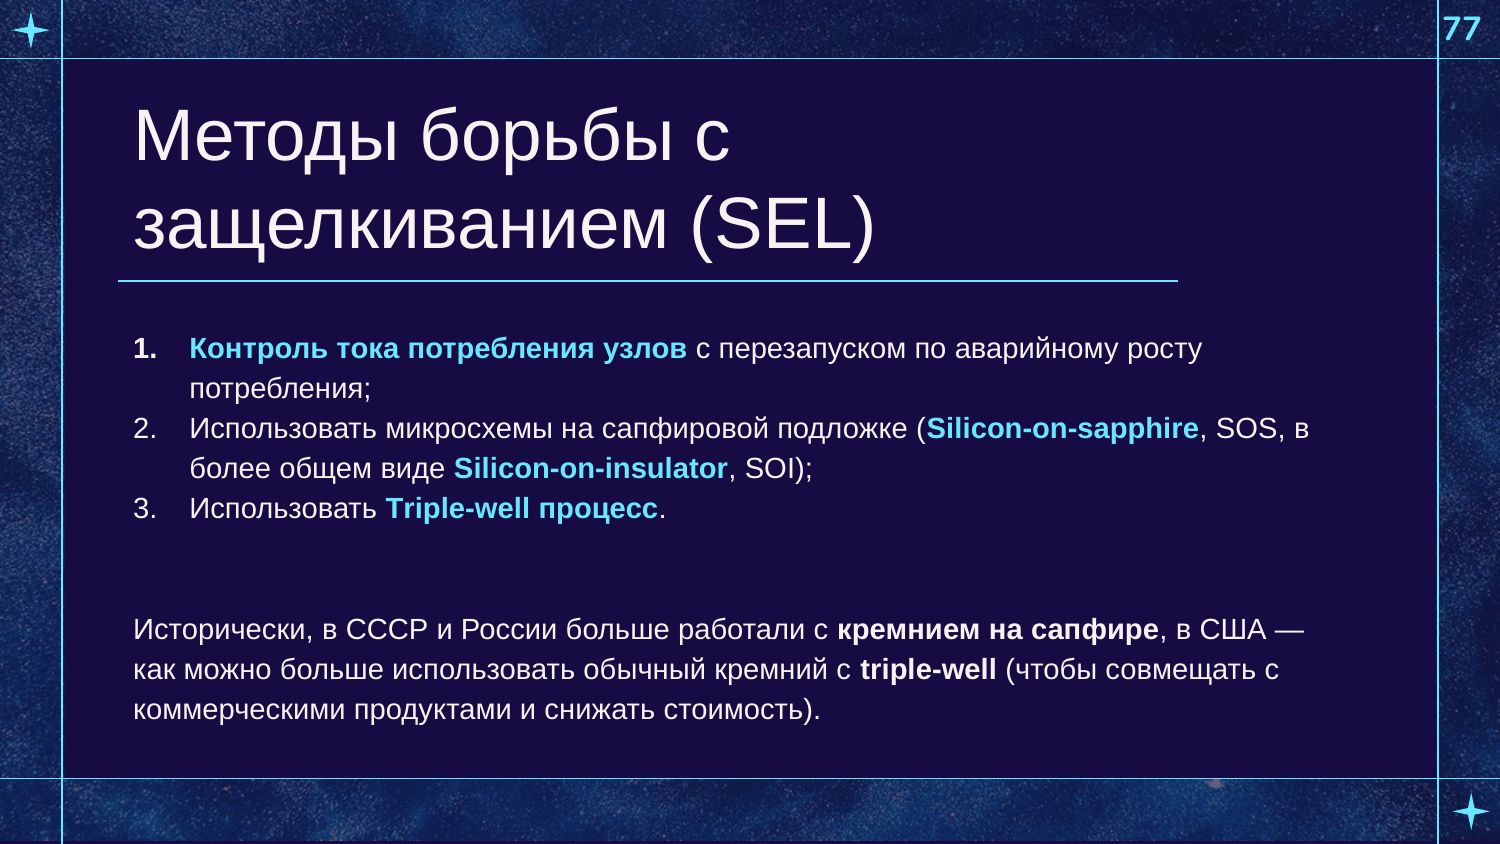

77
# Методы борьбы с защелкиванием (SEL)
Контроль тока потребления узлов с перезапуском по аварийному росту потребления;
Использовать микросхемы на сапфировой подложке (Silicon-on-sapphire, SOS, в более общем виде Silicon-on-insulator, SOI);
Использовать Triple-well процесс.

Исторически, в СССР и России больше работали с кремнием на сапфире, в США — как можно больше использовать обычный кремний с triple-well (чтобы совмещать с коммерческими продуктами и снижать стоимость).